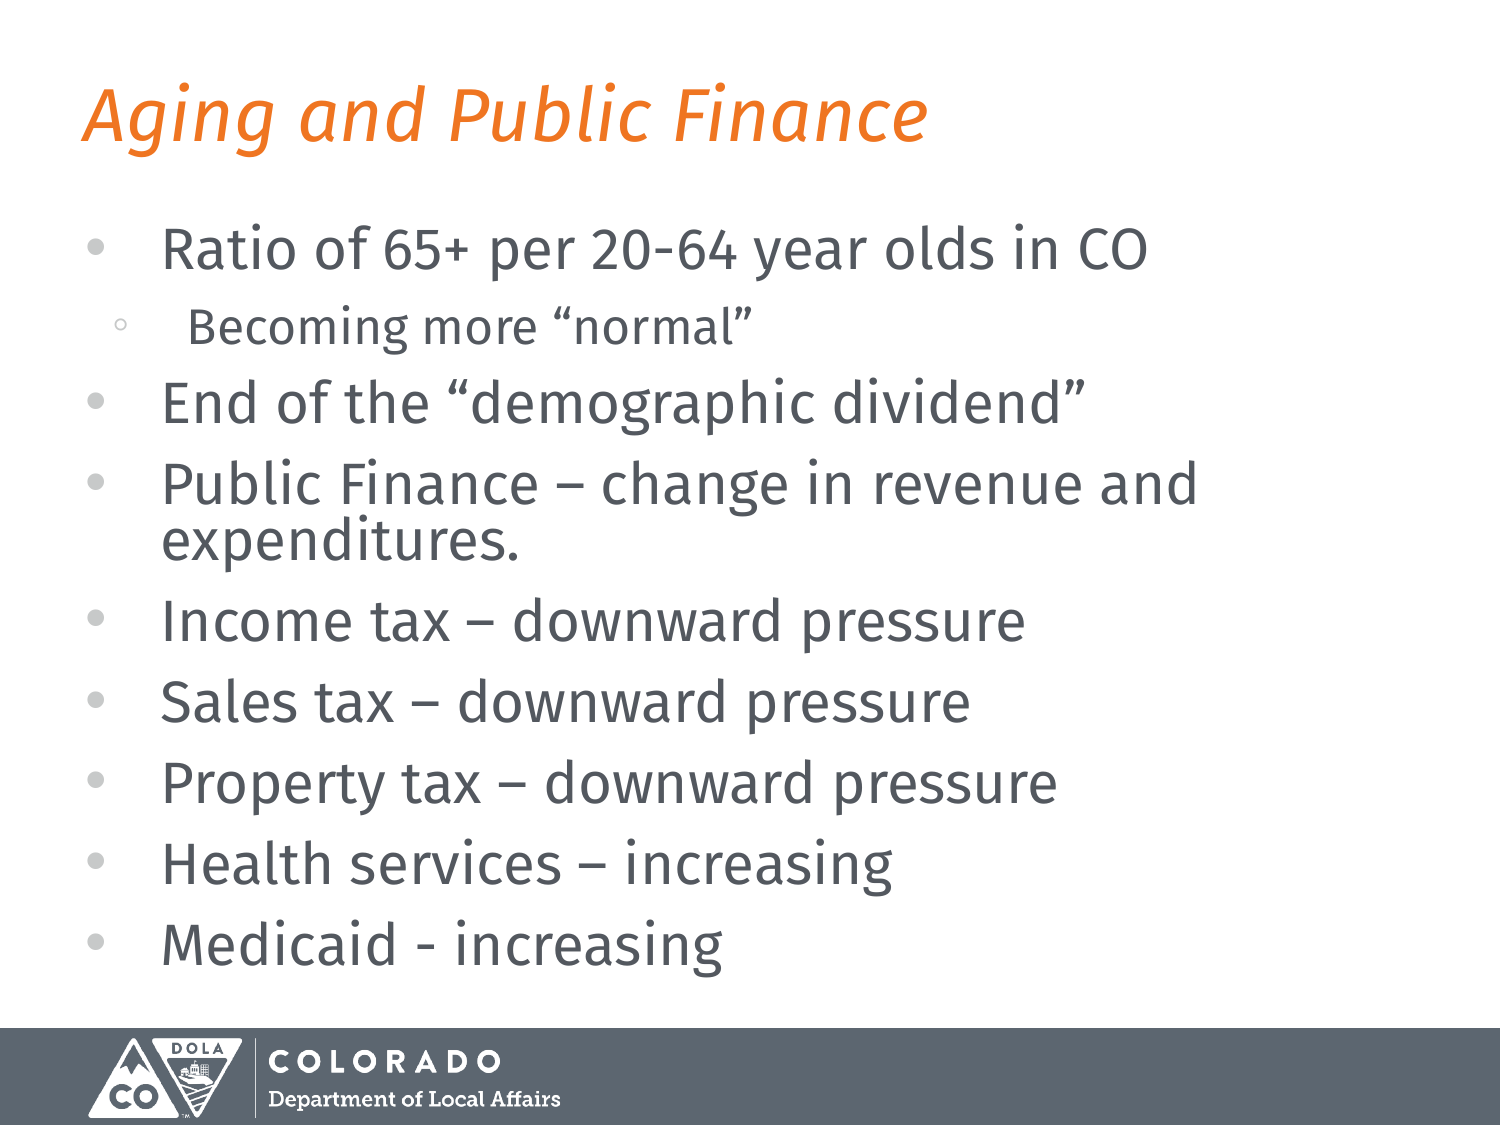

# Aging and Public Finance
Ratio of 65+ per 20-64 year olds in CO
Becoming more “normal”
End of the “demographic dividend”
Public Finance – change in revenue and expenditures.
Income tax – downward pressure
Sales tax – downward pressure
Property tax – downward pressure
Health services – increasing
Medicaid - increasing